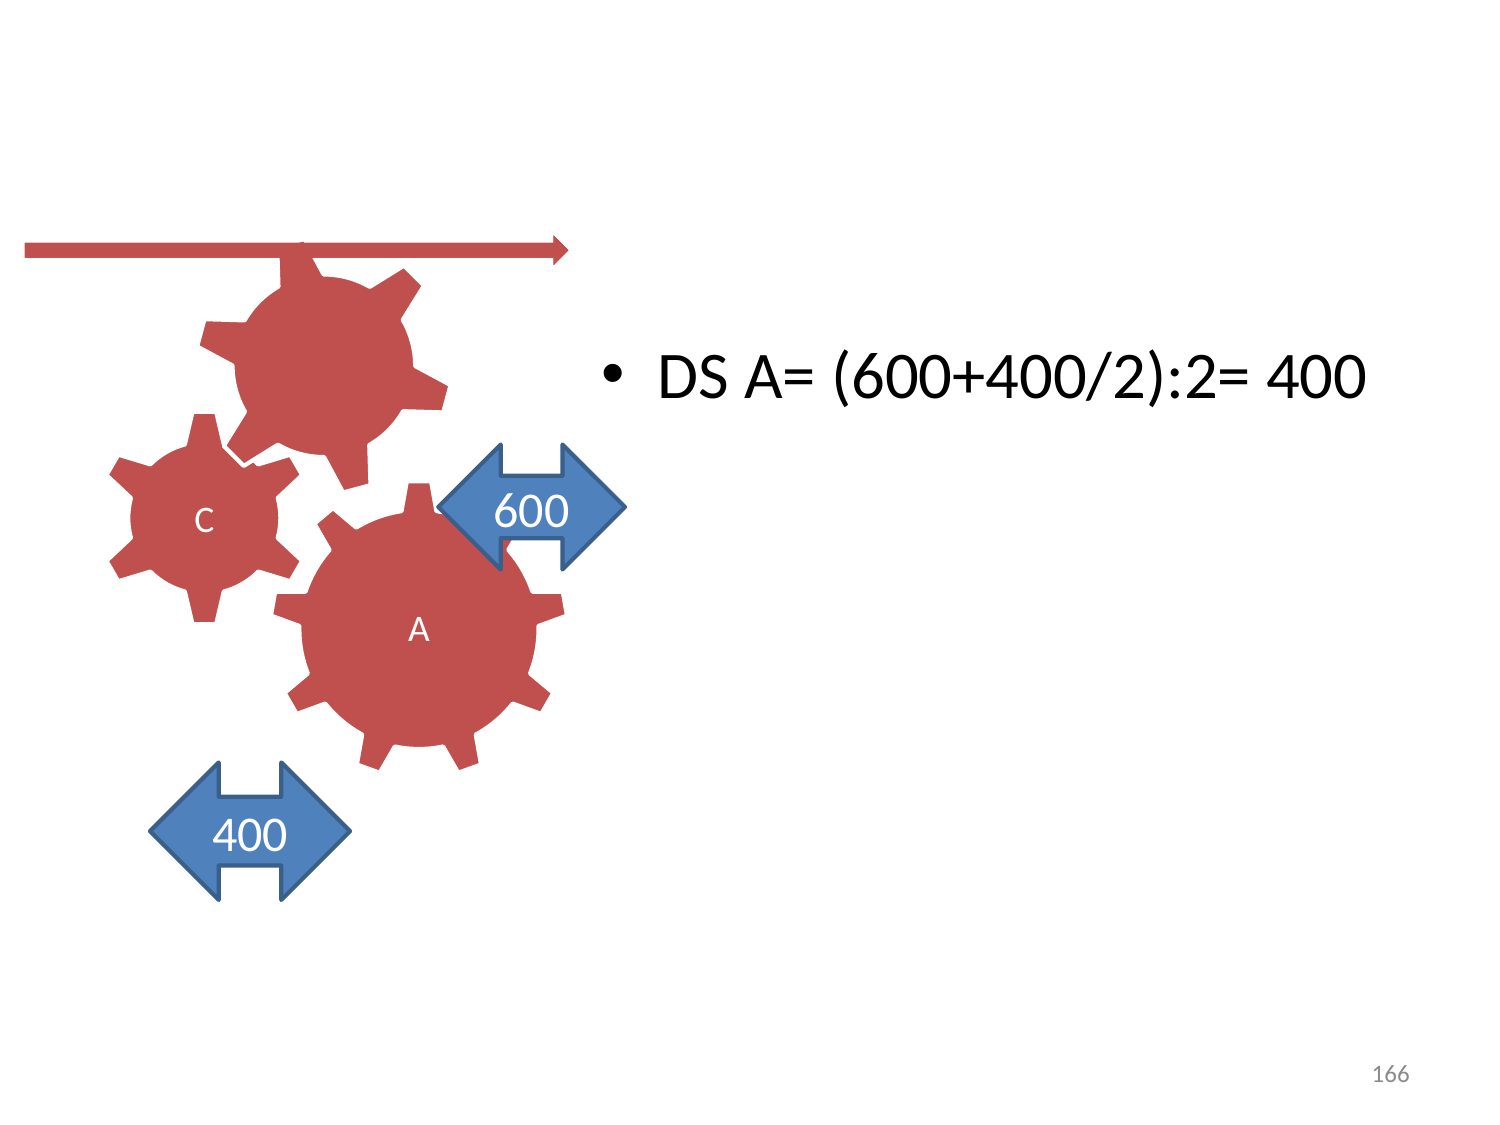

#

DS A= (600+400/2):2= 400
A
C
B
600
400
166